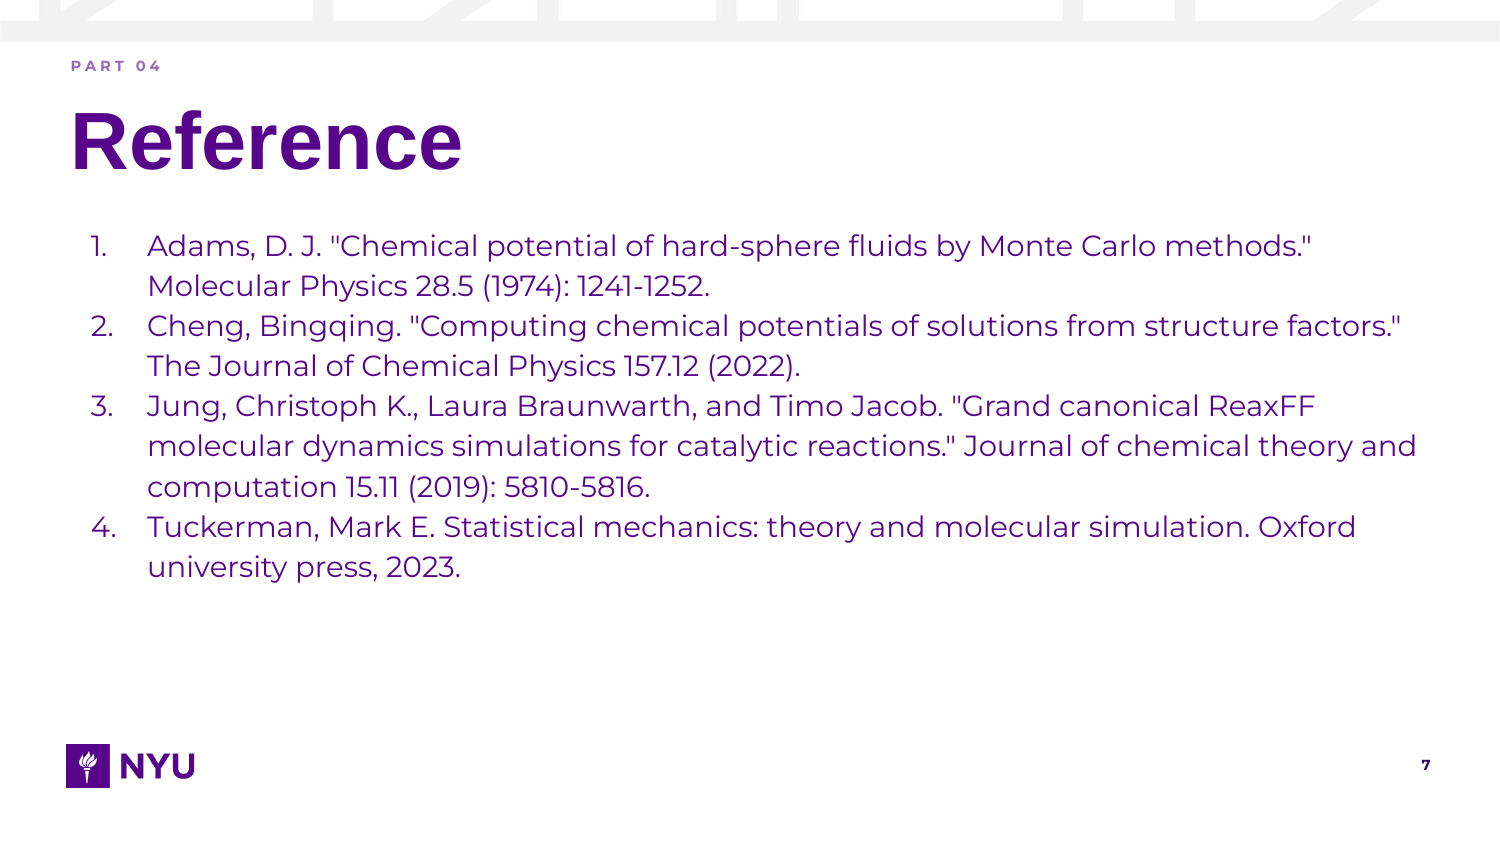

P A R T   0 4
# Reference
Adams, D. J. "Chemical potential of hard-sphere fluids by Monte Carlo methods." Molecular Physics 28.5 (1974): 1241-1252.
Cheng, Bingqing. "Computing chemical potentials of solutions from structure factors." The Journal of Chemical Physics 157.12 (2022).
Jung, Christoph K., Laura Braunwarth, and Timo Jacob. "Grand canonical ReaxFF molecular dynamics simulations for catalytic reactions." Journal of chemical theory and computation 15.11 (2019): 5810-5816.
Tuckerman, Mark E. Statistical mechanics: theory and molecular simulation. Oxford university press, 2023.